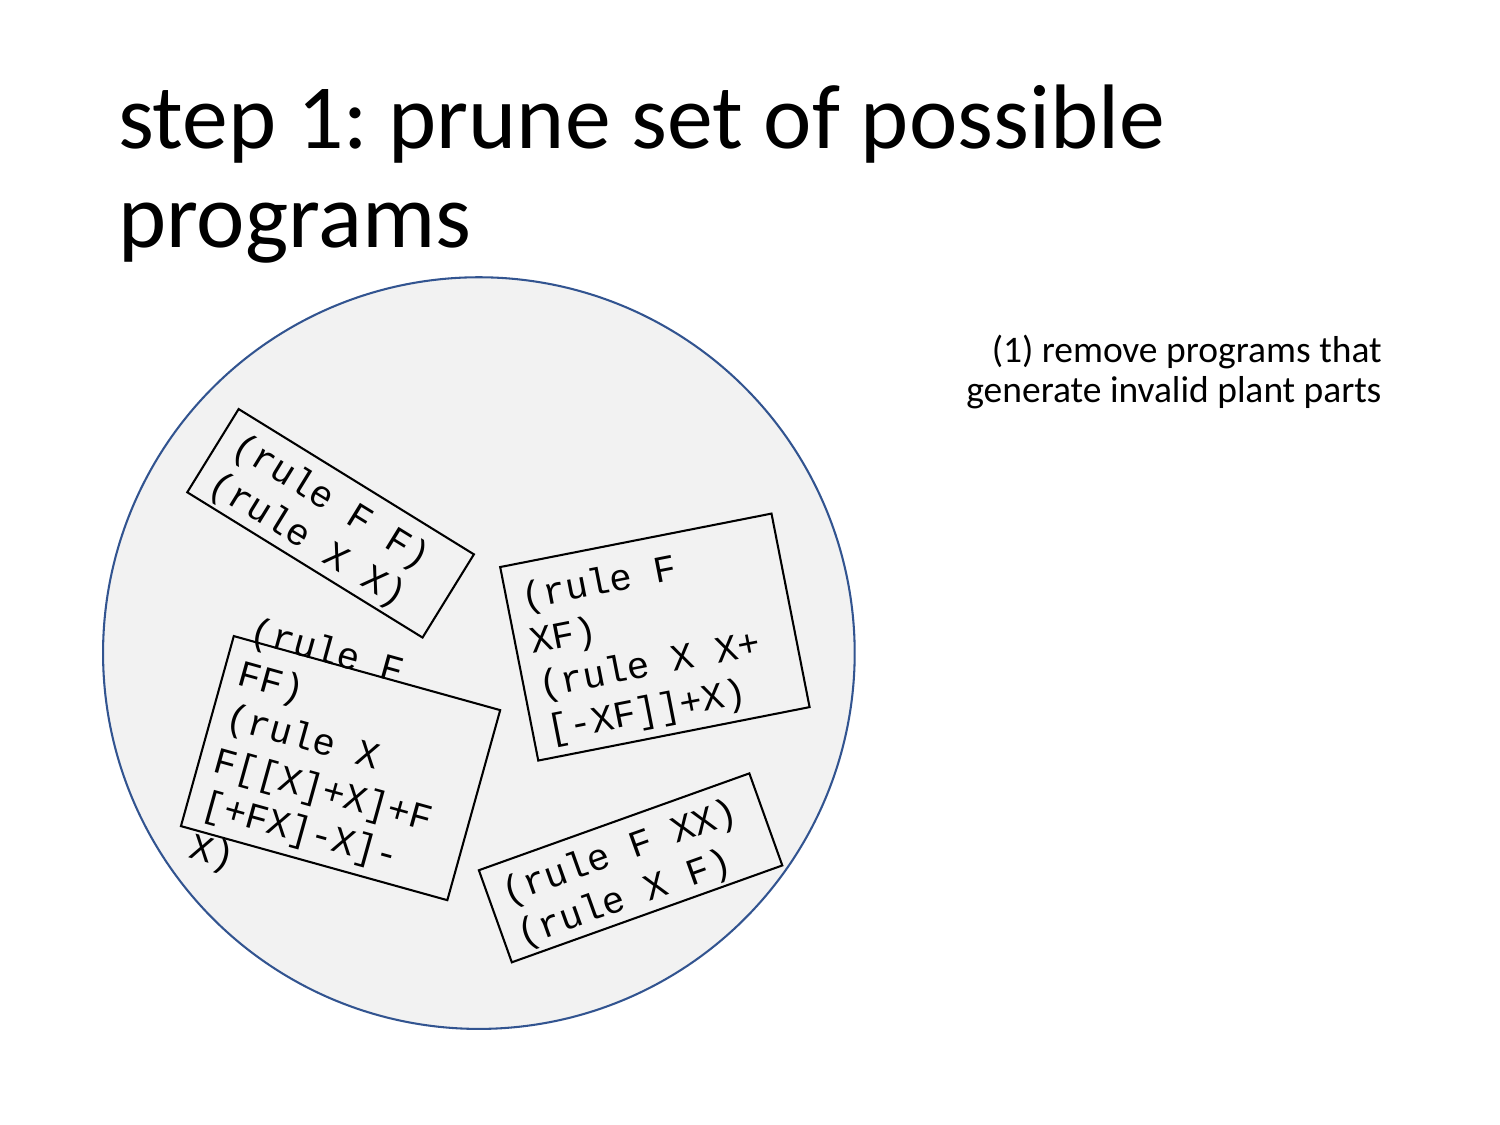

# step 1: prune set of possible programs

(1) remove programs that generate invalid plant parts
(rule F F)
(rule X X)
(rule F XF)
(rule X X+ [-XF]]+X)
(rule F FF)
(rule X F[[X]+X]+F
[+FX]-X]-X)
(rule F XX)
(rule X F)